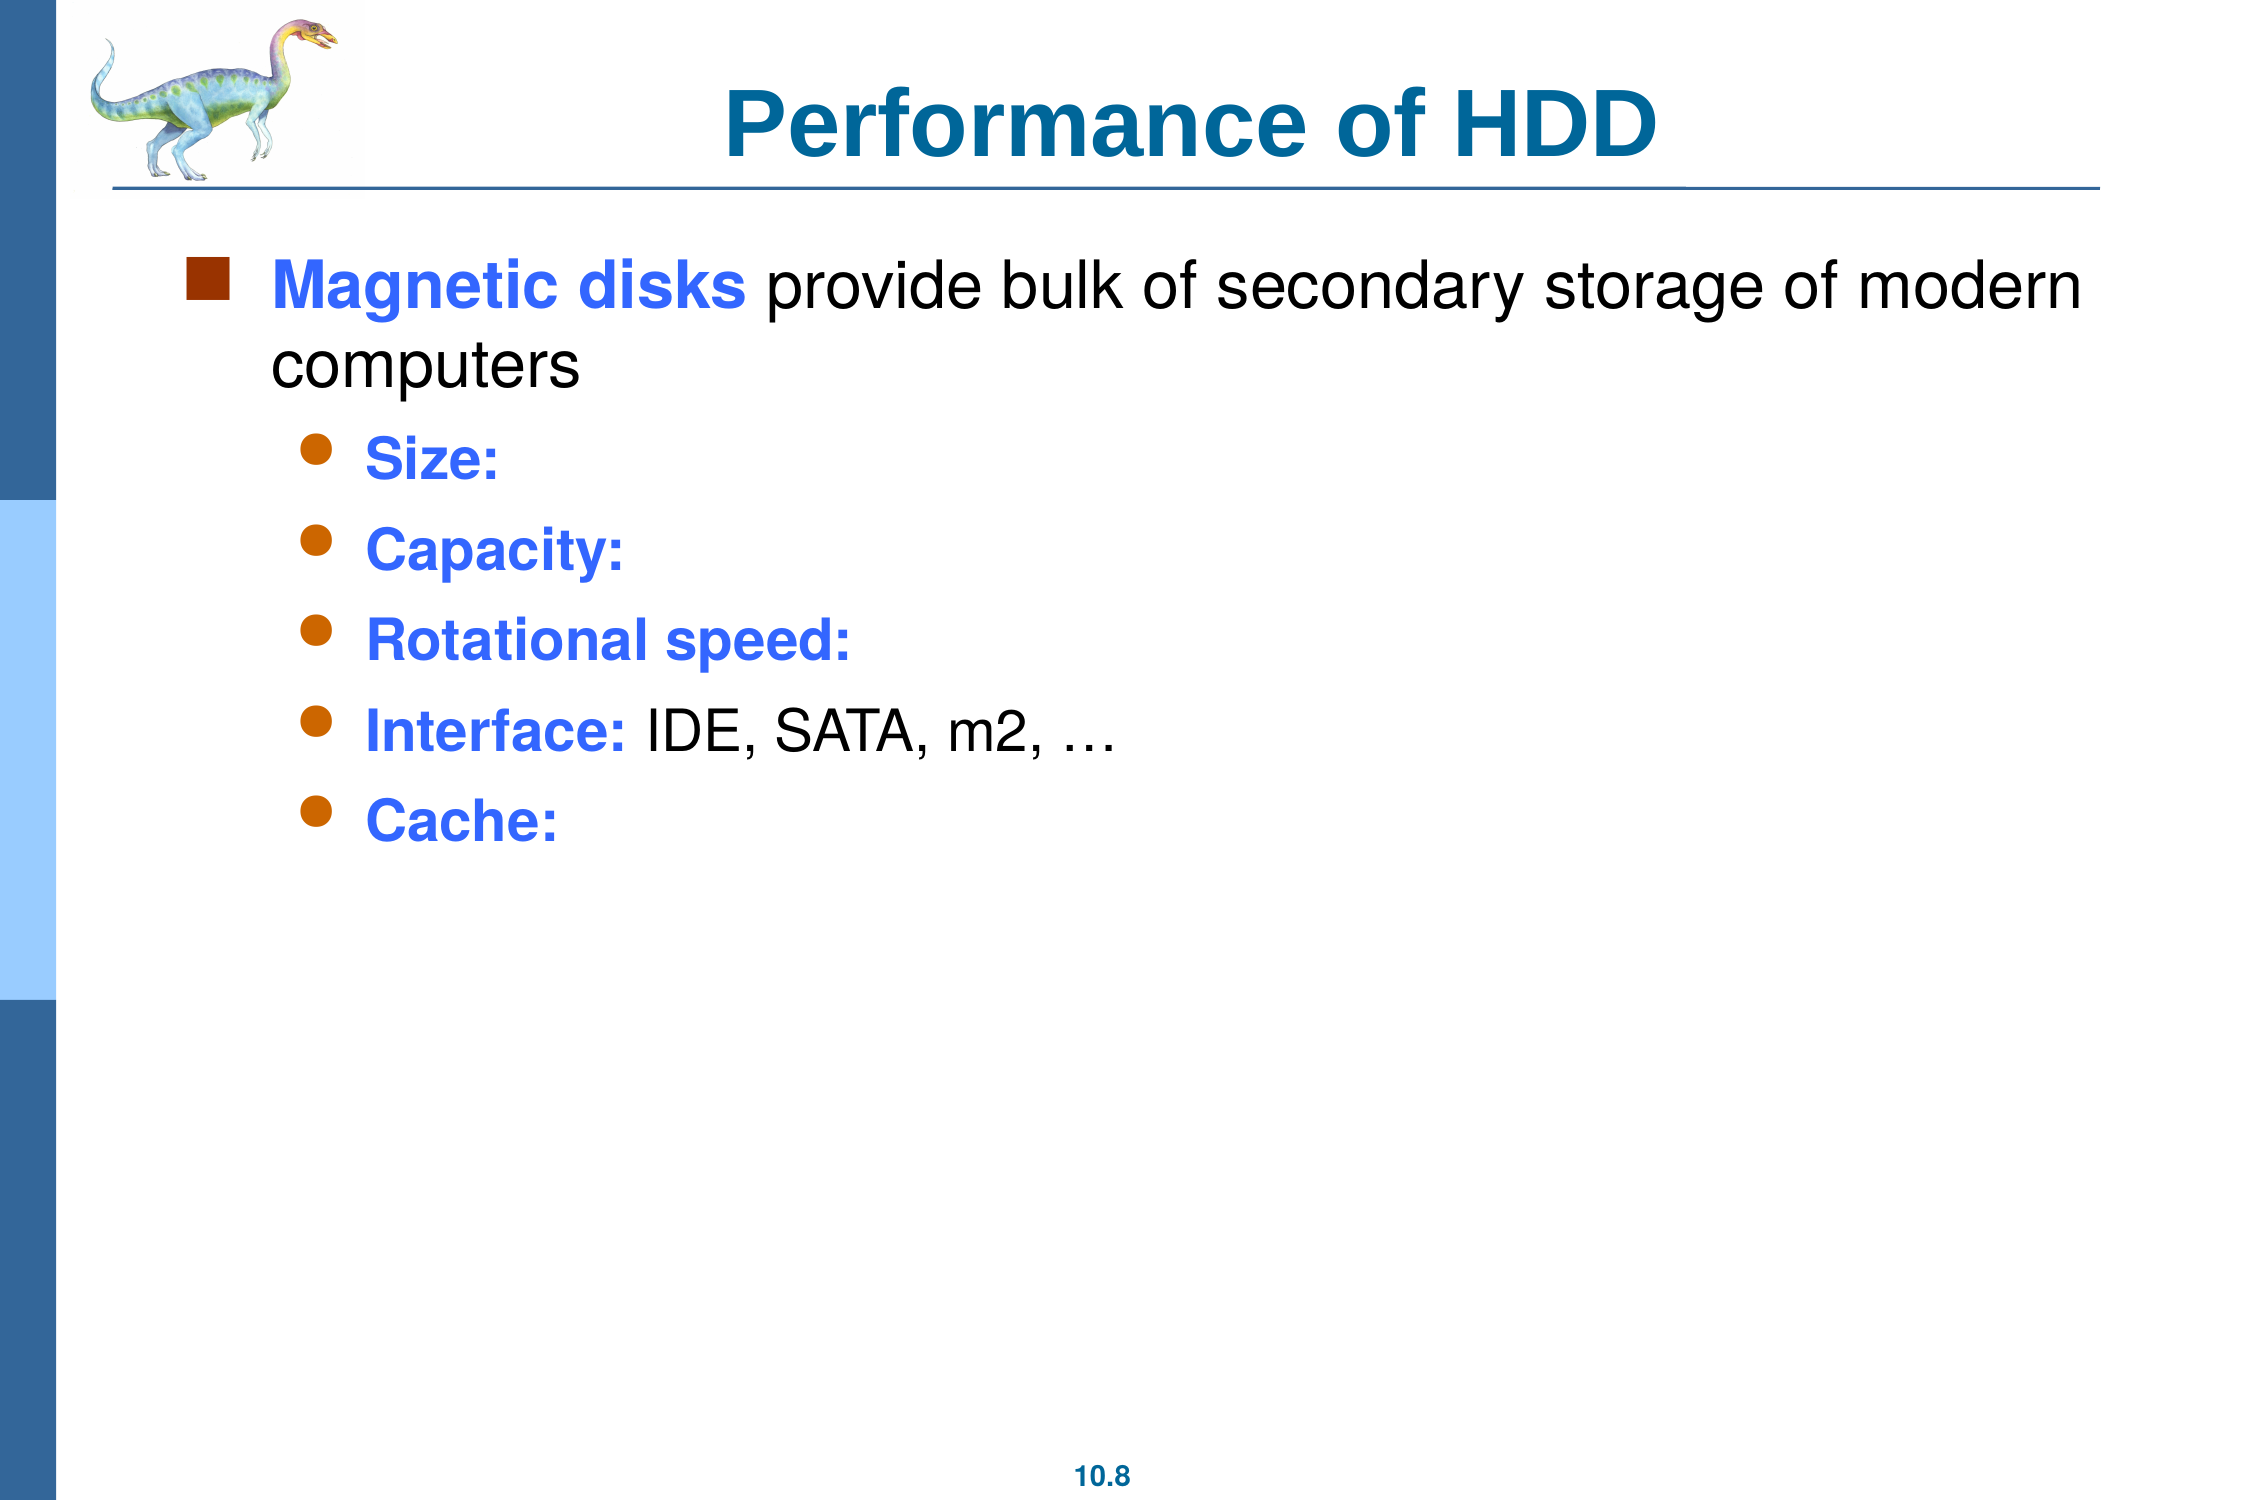

# Performance of HDD
Magnetic disks provide bulk of secondary storage of modern computers
Size:
Capacity:
Rotational speed:
Interface: IDE, SATA, m2, …
Cache: